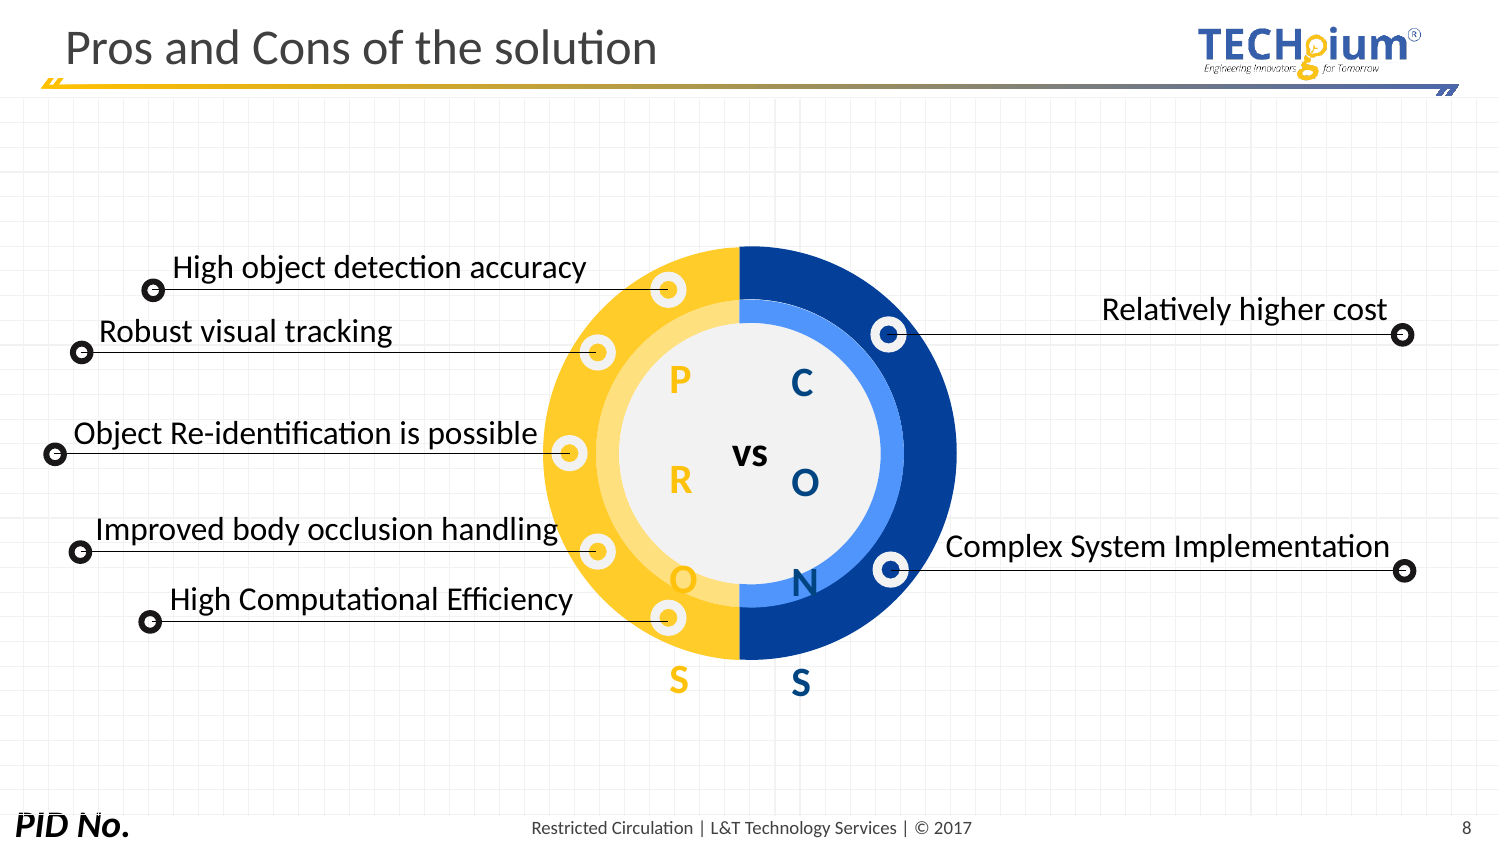

# Pros and Cons of the solution
High object detection accuracy

Relatively higher cost

Robust visual tracking

P R O S
C O N S
Object Re-identification is possible

vs

Improved body occlusion handling

Complex System Implementation

High Computational Efficiency